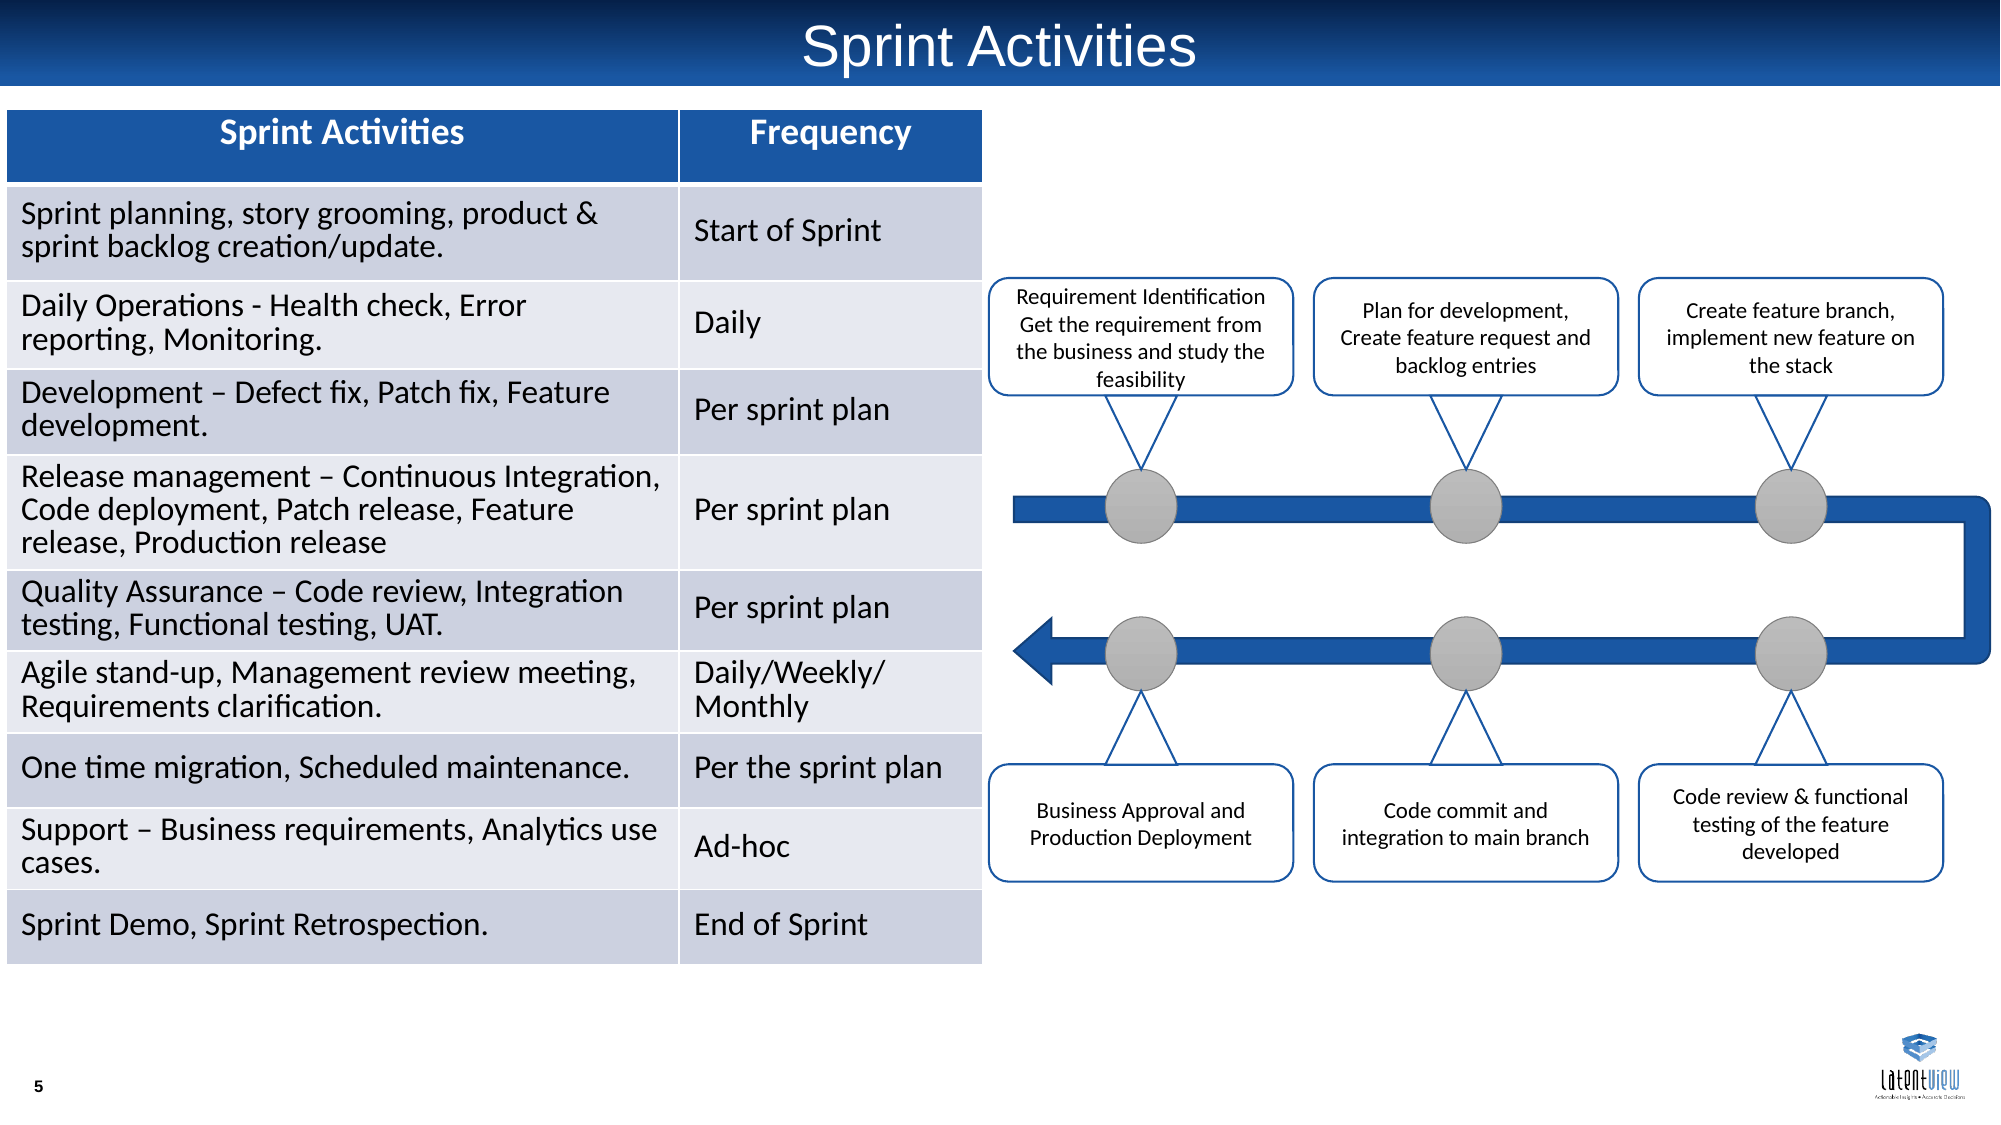

# Sprint Activities

| Sprint Activities | Frequency |
| --- | --- |
| Sprint planning, story grooming, product & sprint backlog creation/update. | Start of Sprint |
| Daily Operations - Health check, Error reporting, Monitoring. | Daily |
| Development – Defect fix, Patch fix, Feature development. | Per sprint plan |
| Release management – Continuous Integration, Code deployment, Patch release, Feature release, Production release | Per sprint plan |
| Quality Assurance – Code review, Integration testing, Functional testing, UAT. | Per sprint plan |
| Agile stand-up, Management review meeting, Requirements clarification. | Daily/Weekly/Monthly |
| One time migration, Scheduled maintenance. | Per the sprint plan |
| Support – Business requirements, Analytics use cases. | Ad-hoc |
| Sprint Demo, Sprint Retrospection. | End of Sprint |
Requirement Identification
Get the requirement from the business and study the feasibility
Plan for development, Create feature request and backlog entries
Create feature branch, implement new feature on the stack

Business Approval and Production Deployment
Code commit and integration to main branch
Code review & functional testing of the feature developed
5